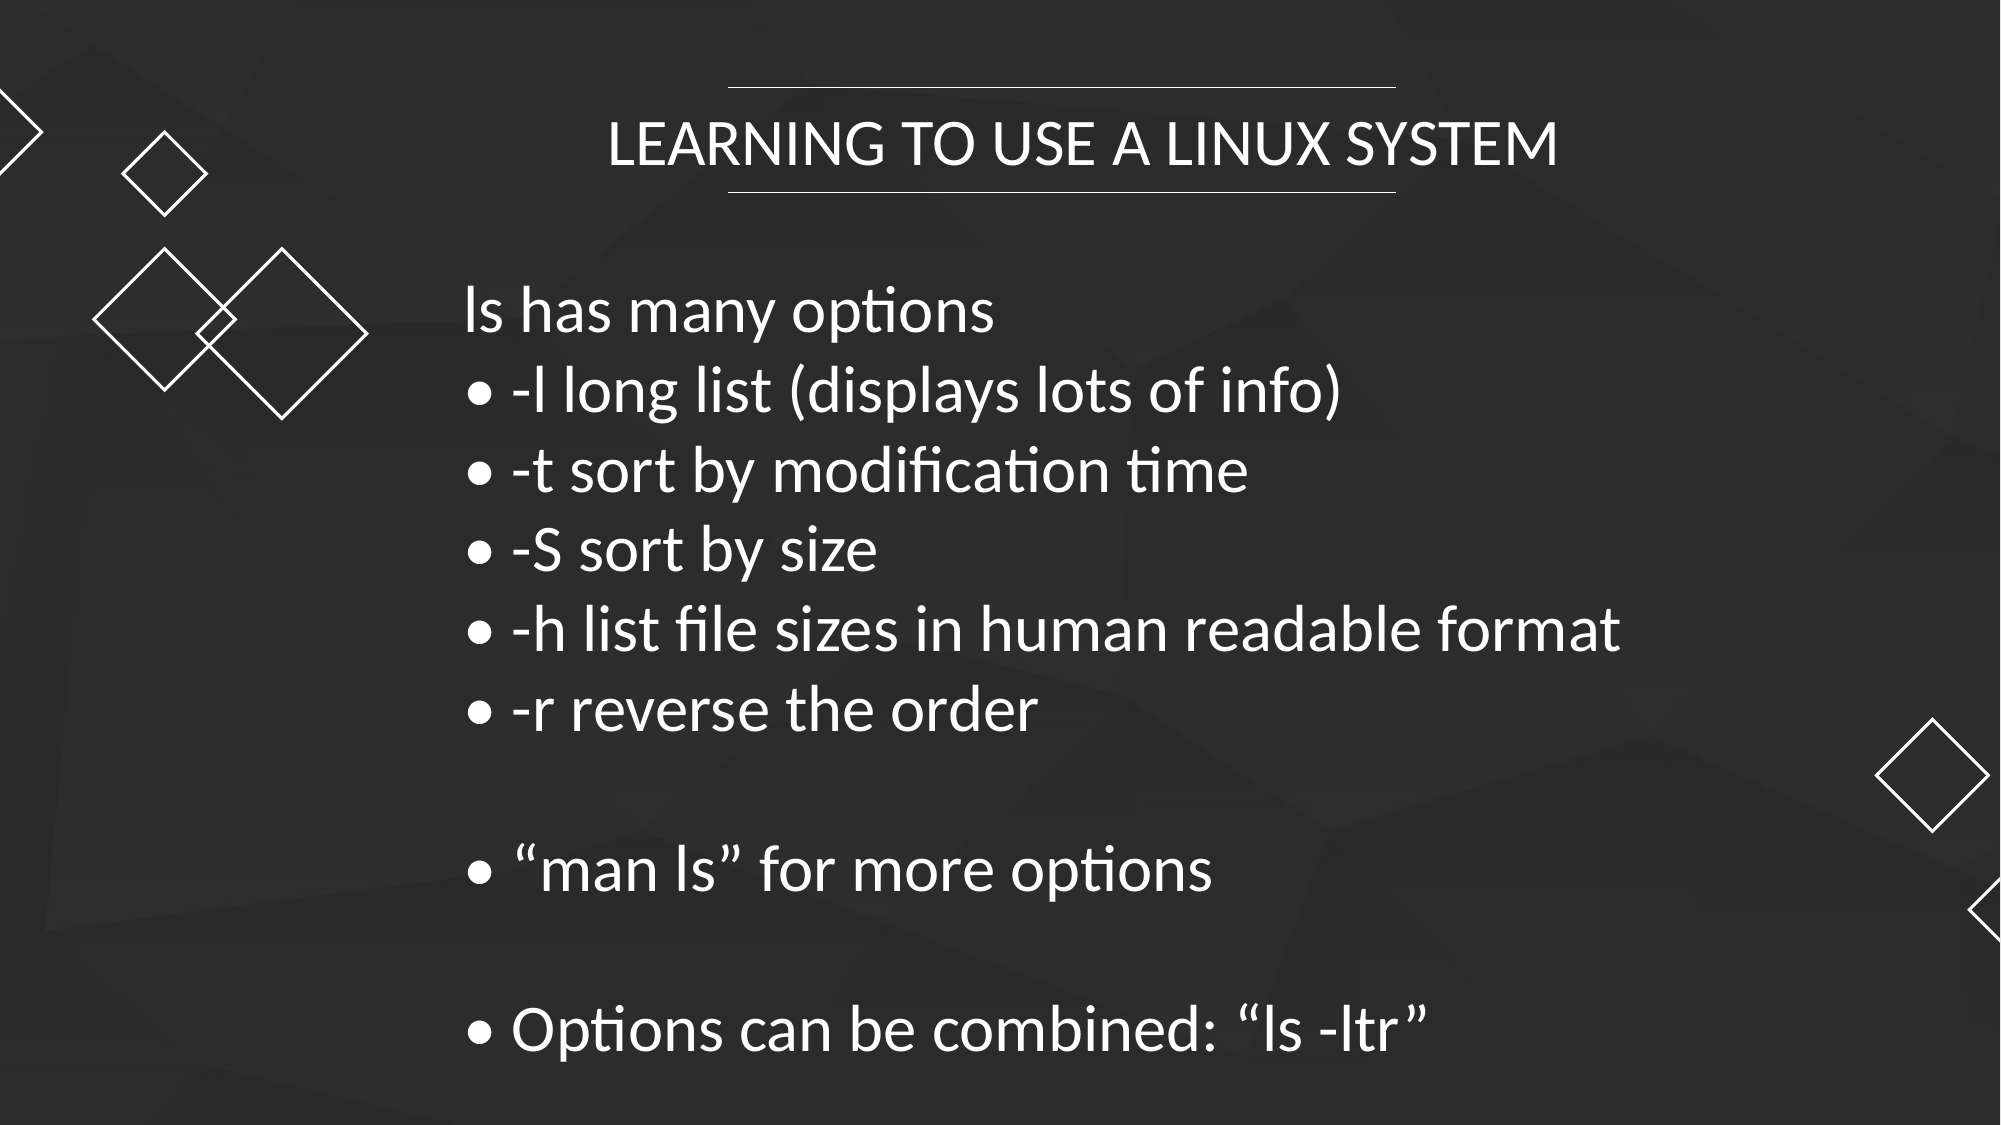

LEARNING TO USE A LINUX SYSTEM

ls has many options
• -l long list (displays lots of info)
• -t sort by modification time
• -S sort by size
• -h list file sizes in human readable format
• -r reverse the order

• “man ls” for more options

• Options can be combined: “ls -ltr”